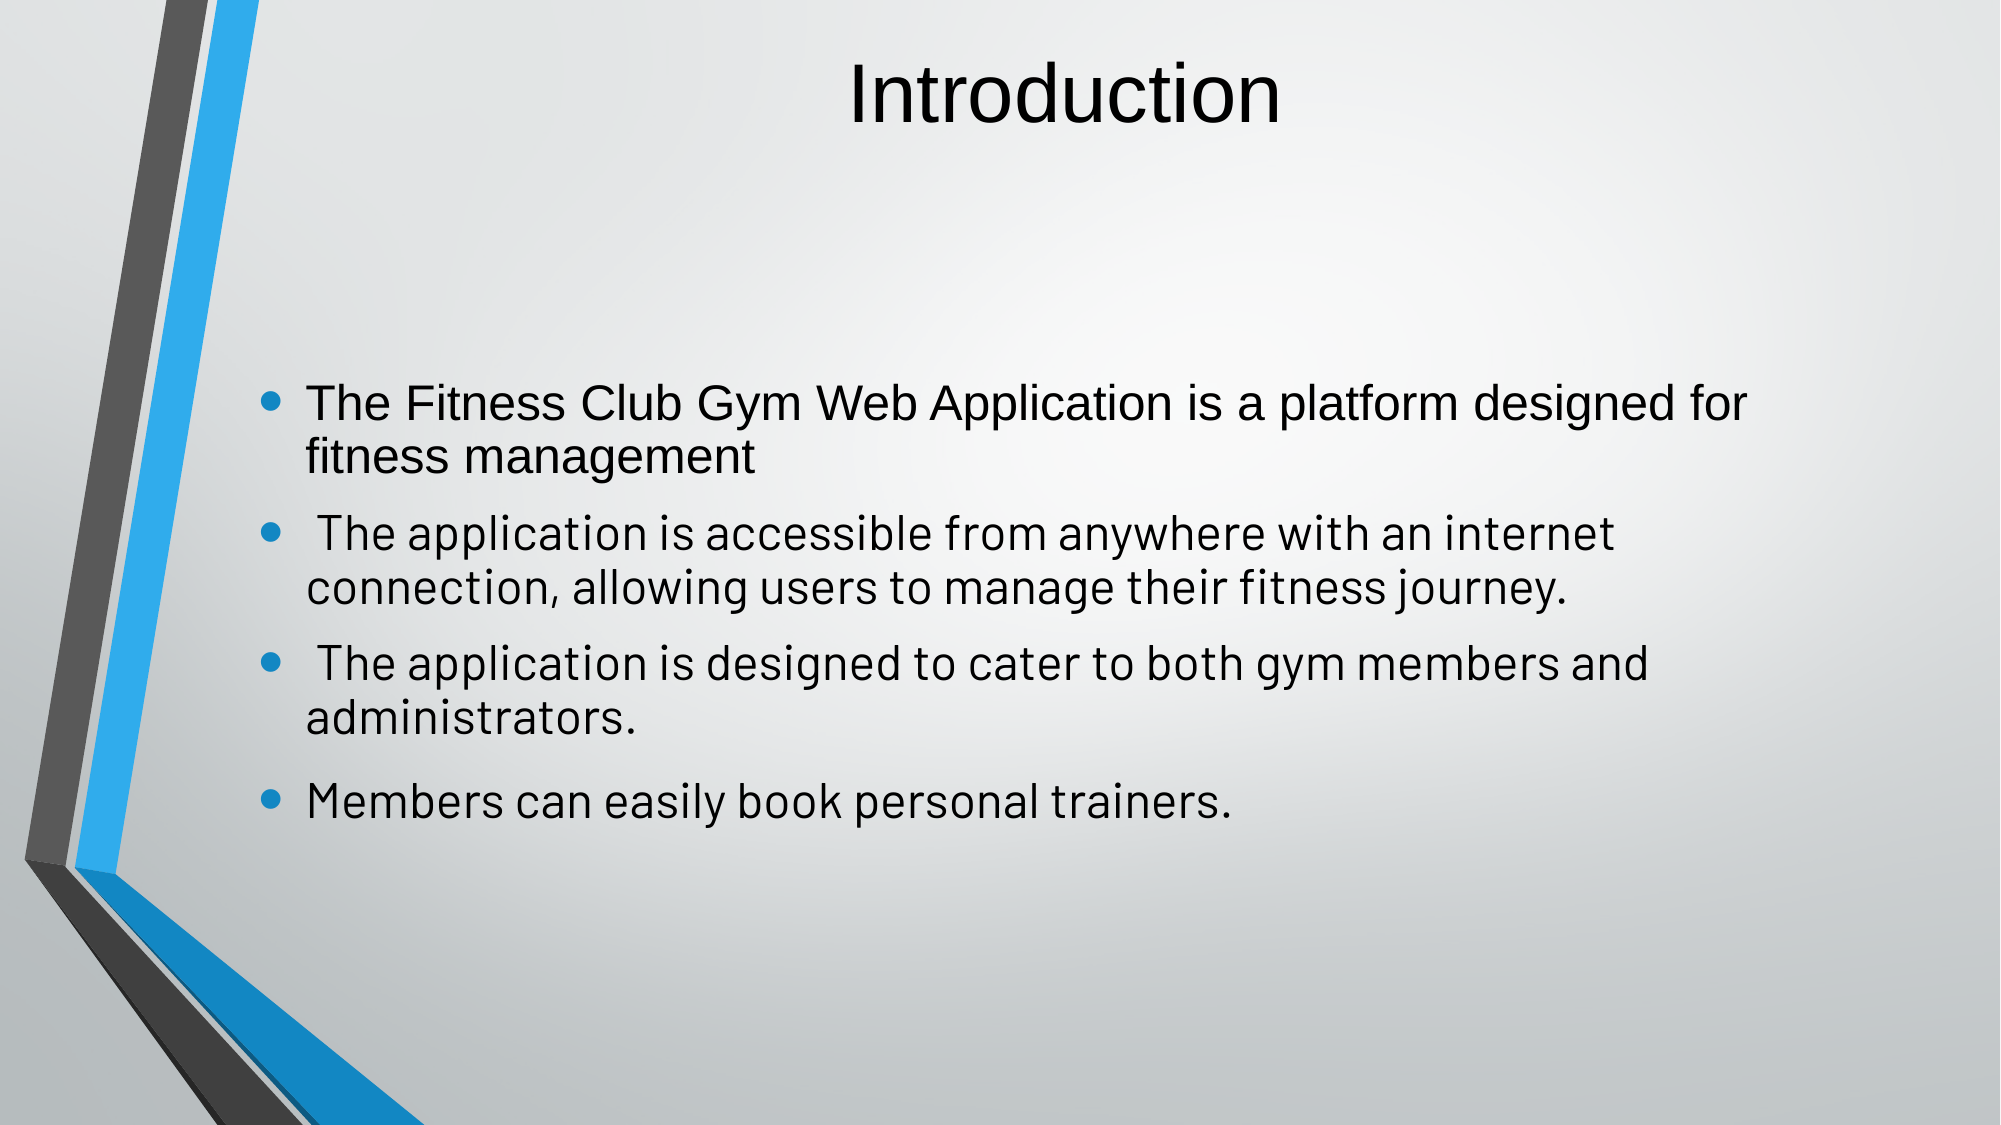

# Introduction
The Fitness Club Gym Web Application is a platform designed for fitness management
 The application is accessible from anywhere with an internet connection, allowing users to manage their fitness journey.
 The application is designed to cater to both gym members and administrators.
Members can easily book personal trainers.